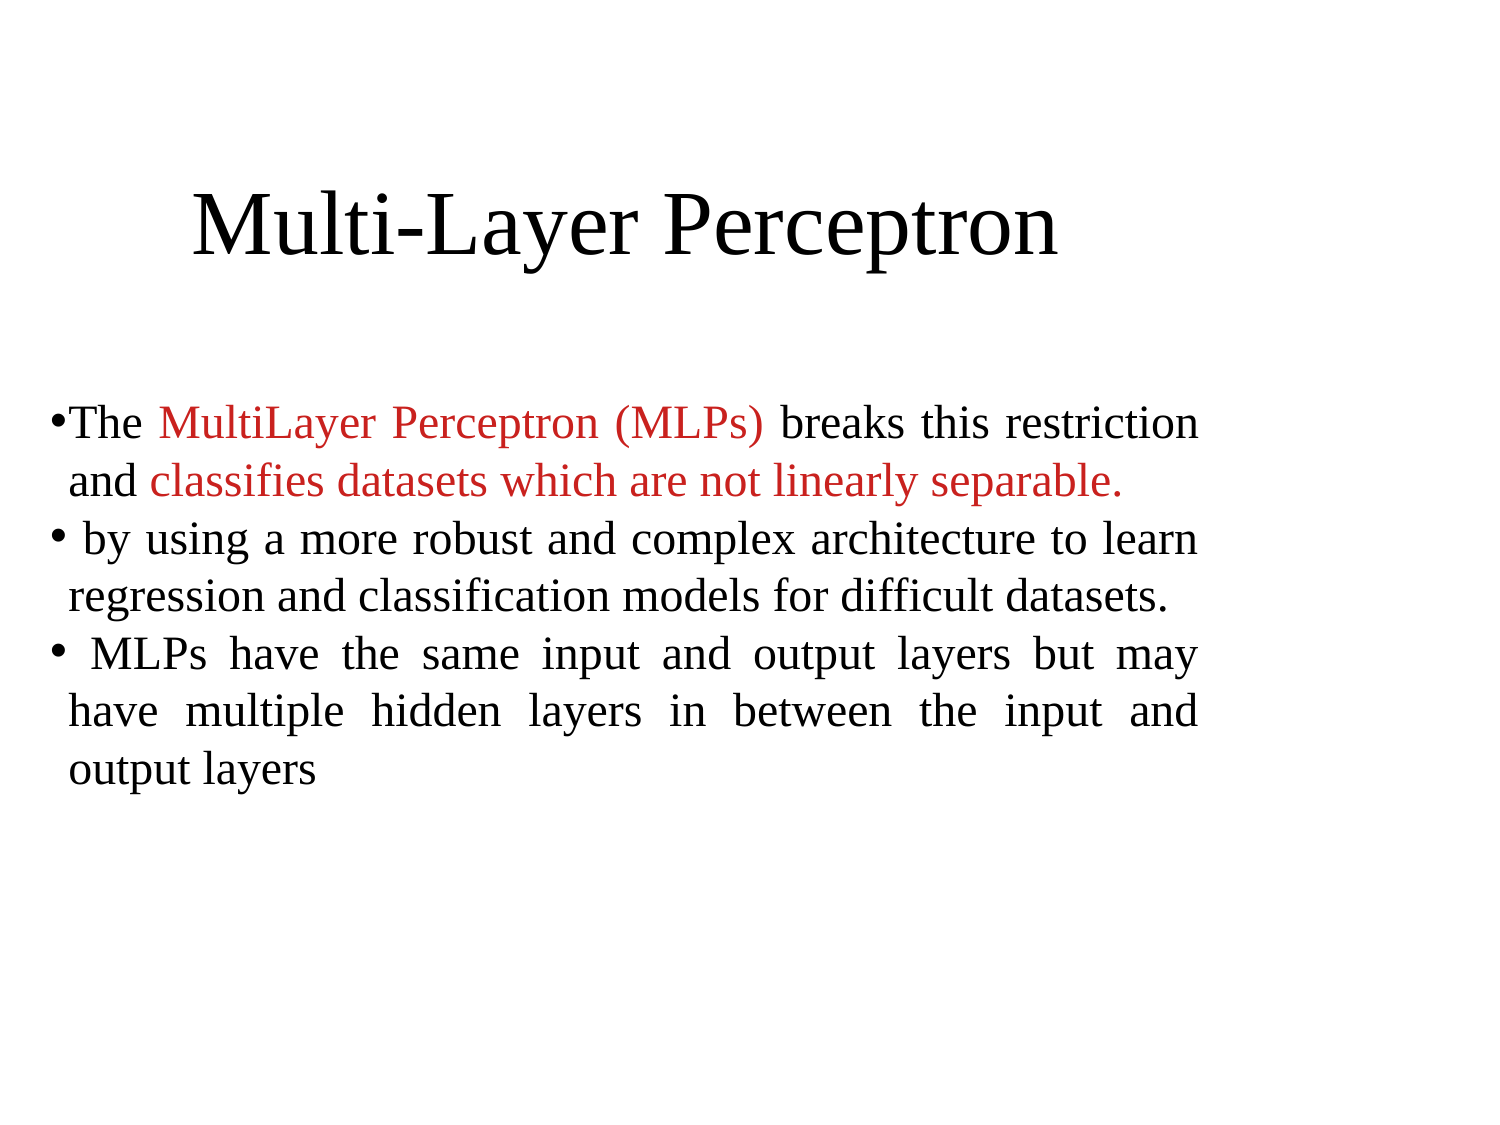

Multi-Layer Perceptron
The MultiLayer Perceptron (MLPs) breaks this restriction and classifies datasets which are not linearly separable.
 by using a more robust and complex architecture to learn regression and classification models for difficult datasets.
 MLPs have the same input and output layers but may have multiple hidden layers in between the input and output layers